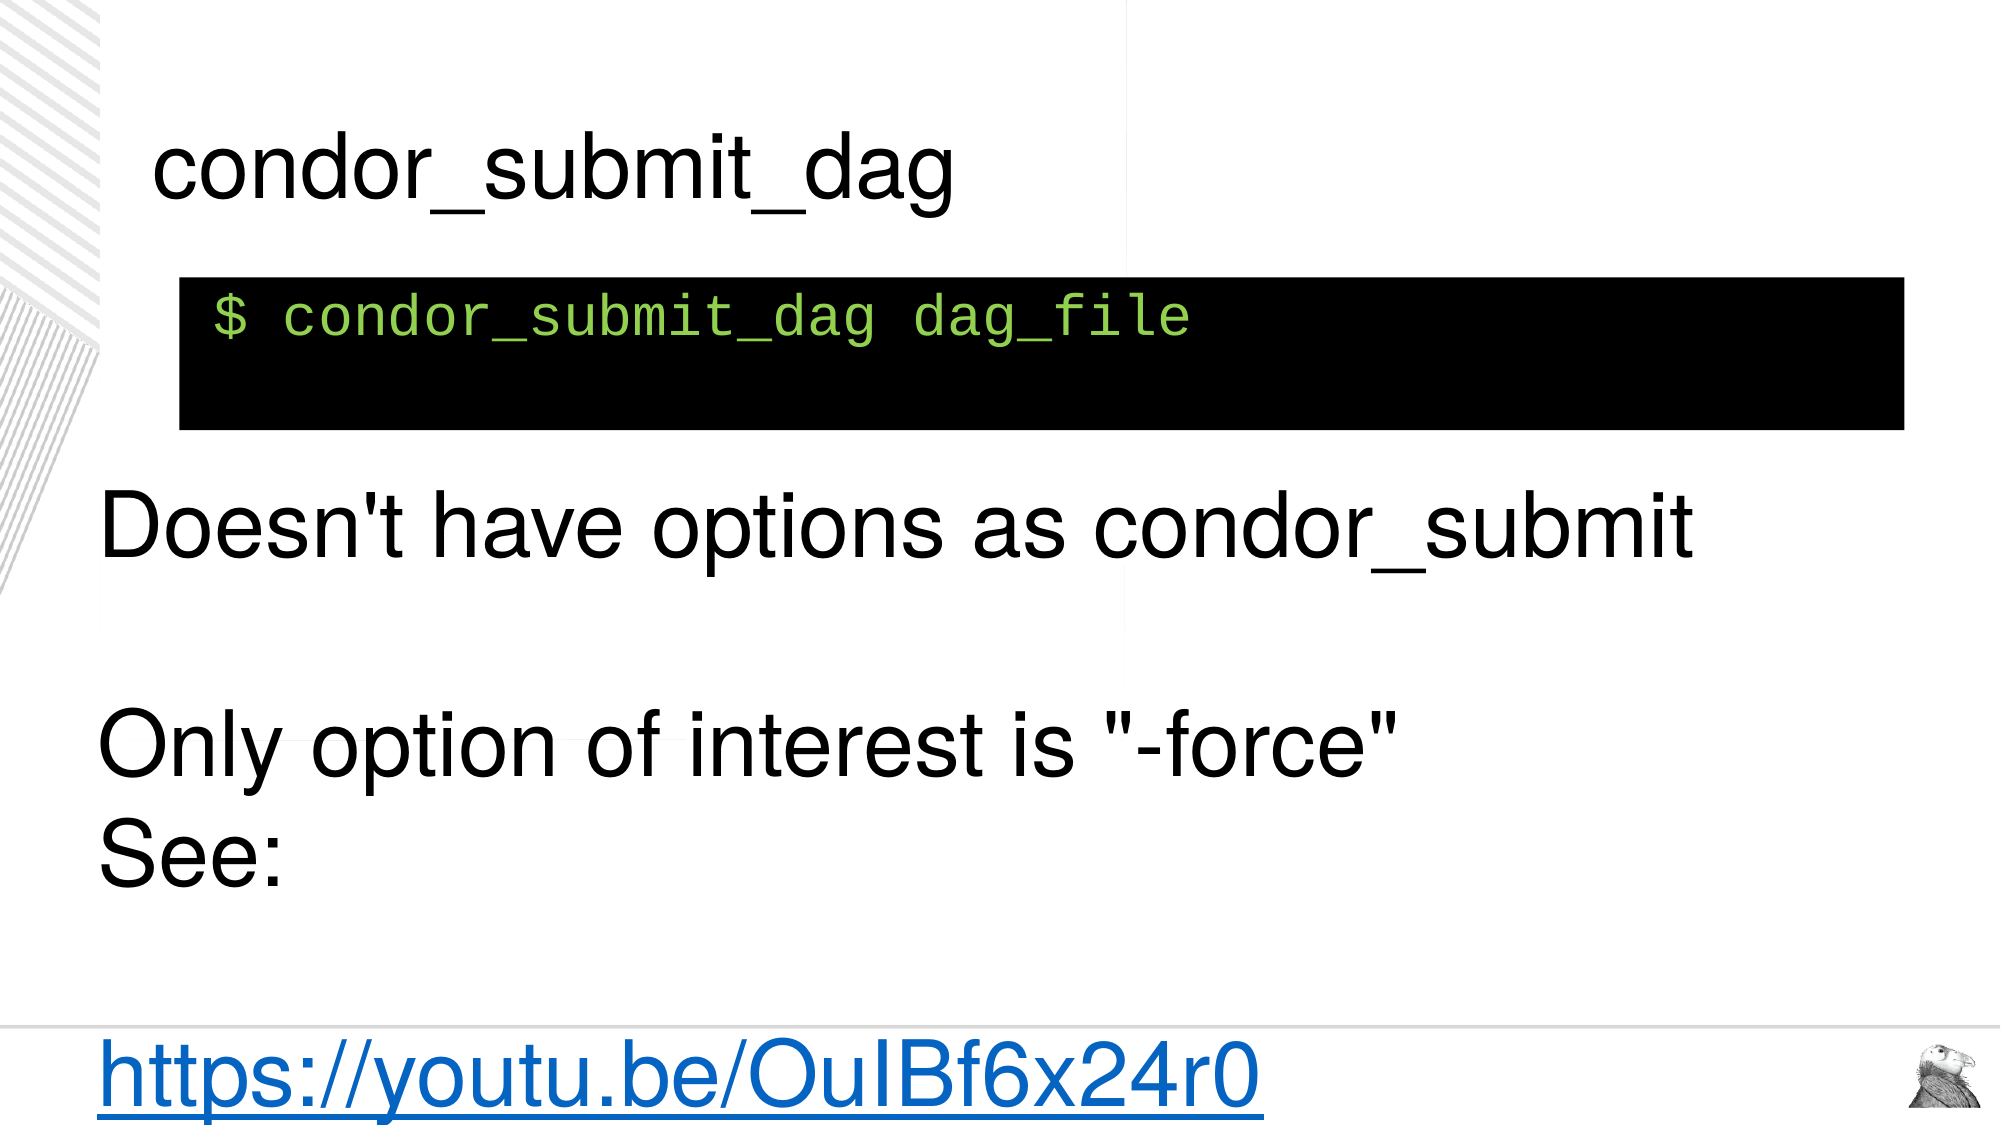

# condor_submit_dag
$ condor_submit_dag dag_file
Doesn't have options as condor_submit

Only option of interest is "-force"
See:

https://youtu.be/OuIBf6x24r0